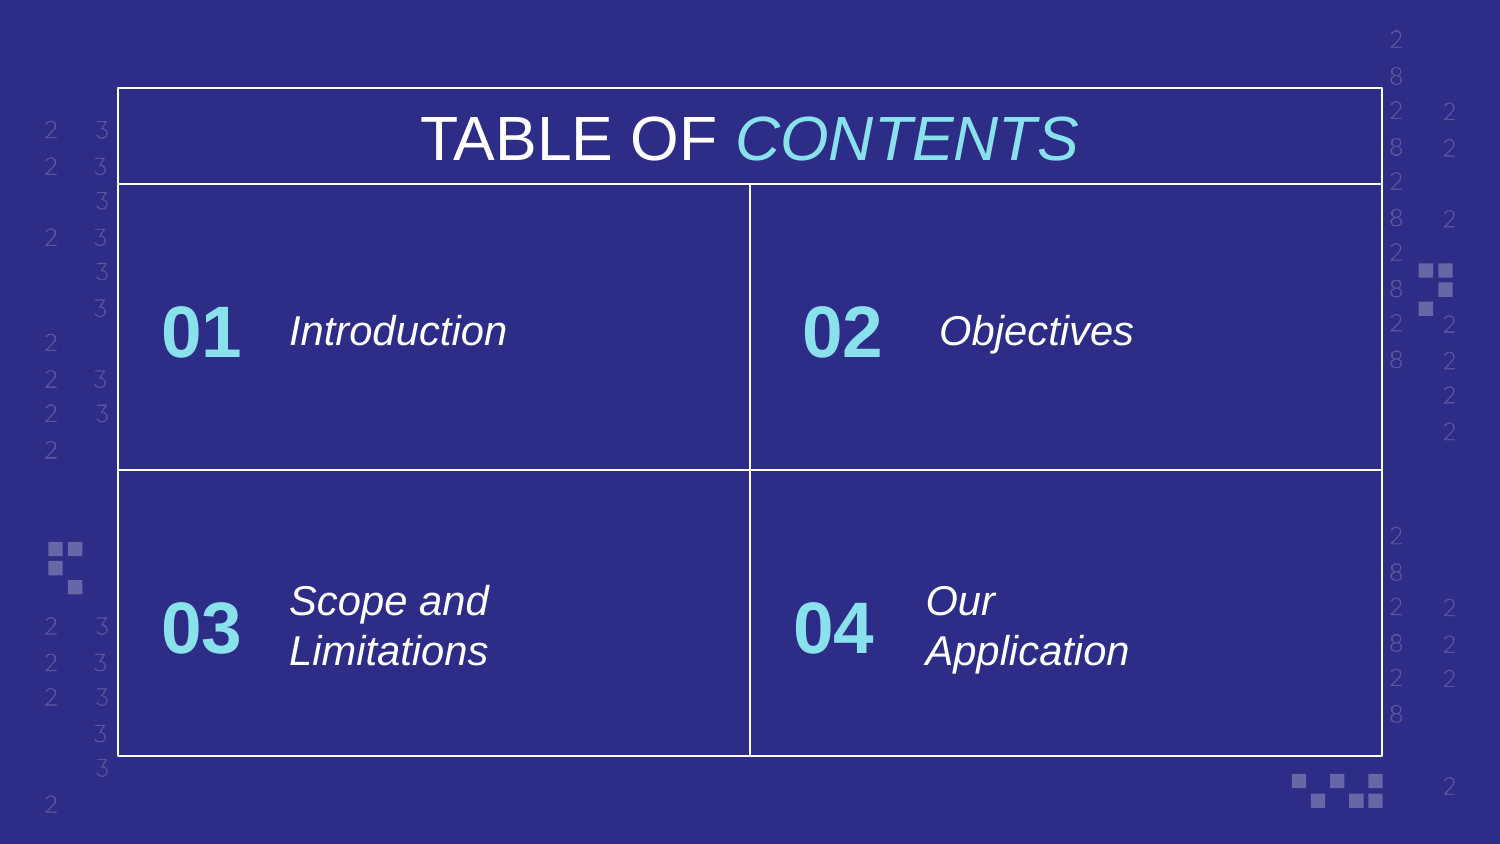

TABLE OF CONTENTS

01
# Introduction
02
Objectives
04
Our Application
03
Scope and Limitations